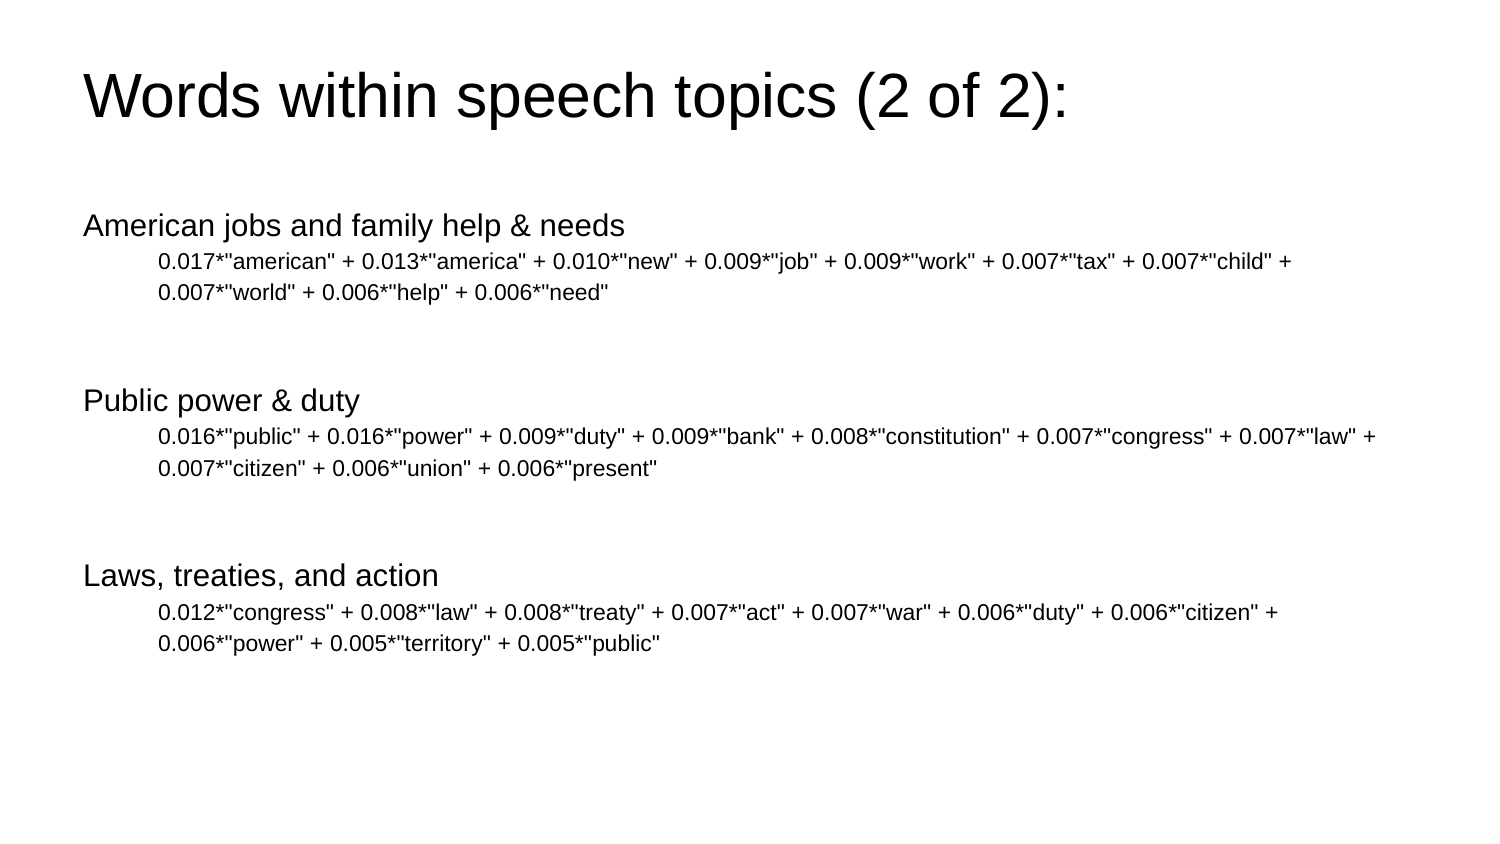

Words within speech topics (2 of 2):

American jobs and family help & needs
0.017*"american" + 0.013*"america" + 0.010*"new" + 0.009*"job" + 0.009*"work" + 0.007*"tax" + 0.007*"child" + 0.007*"world" + 0.006*"help" + 0.006*"need"

Public power & duty
0.016*"public" + 0.016*"power" + 0.009*"duty" + 0.009*"bank" + 0.008*"constitution" + 0.007*"congress" + 0.007*"law" + 0.007*"citizen" + 0.006*"union" + 0.006*"present"

Laws, treaties, and action
0.012*"congress" + 0.008*"law" + 0.008*"treaty" + 0.007*"act" + 0.007*"war" + 0.006*"duty" + 0.006*"citizen" + 0.006*"power" + 0.005*"territory" + 0.005*"public"